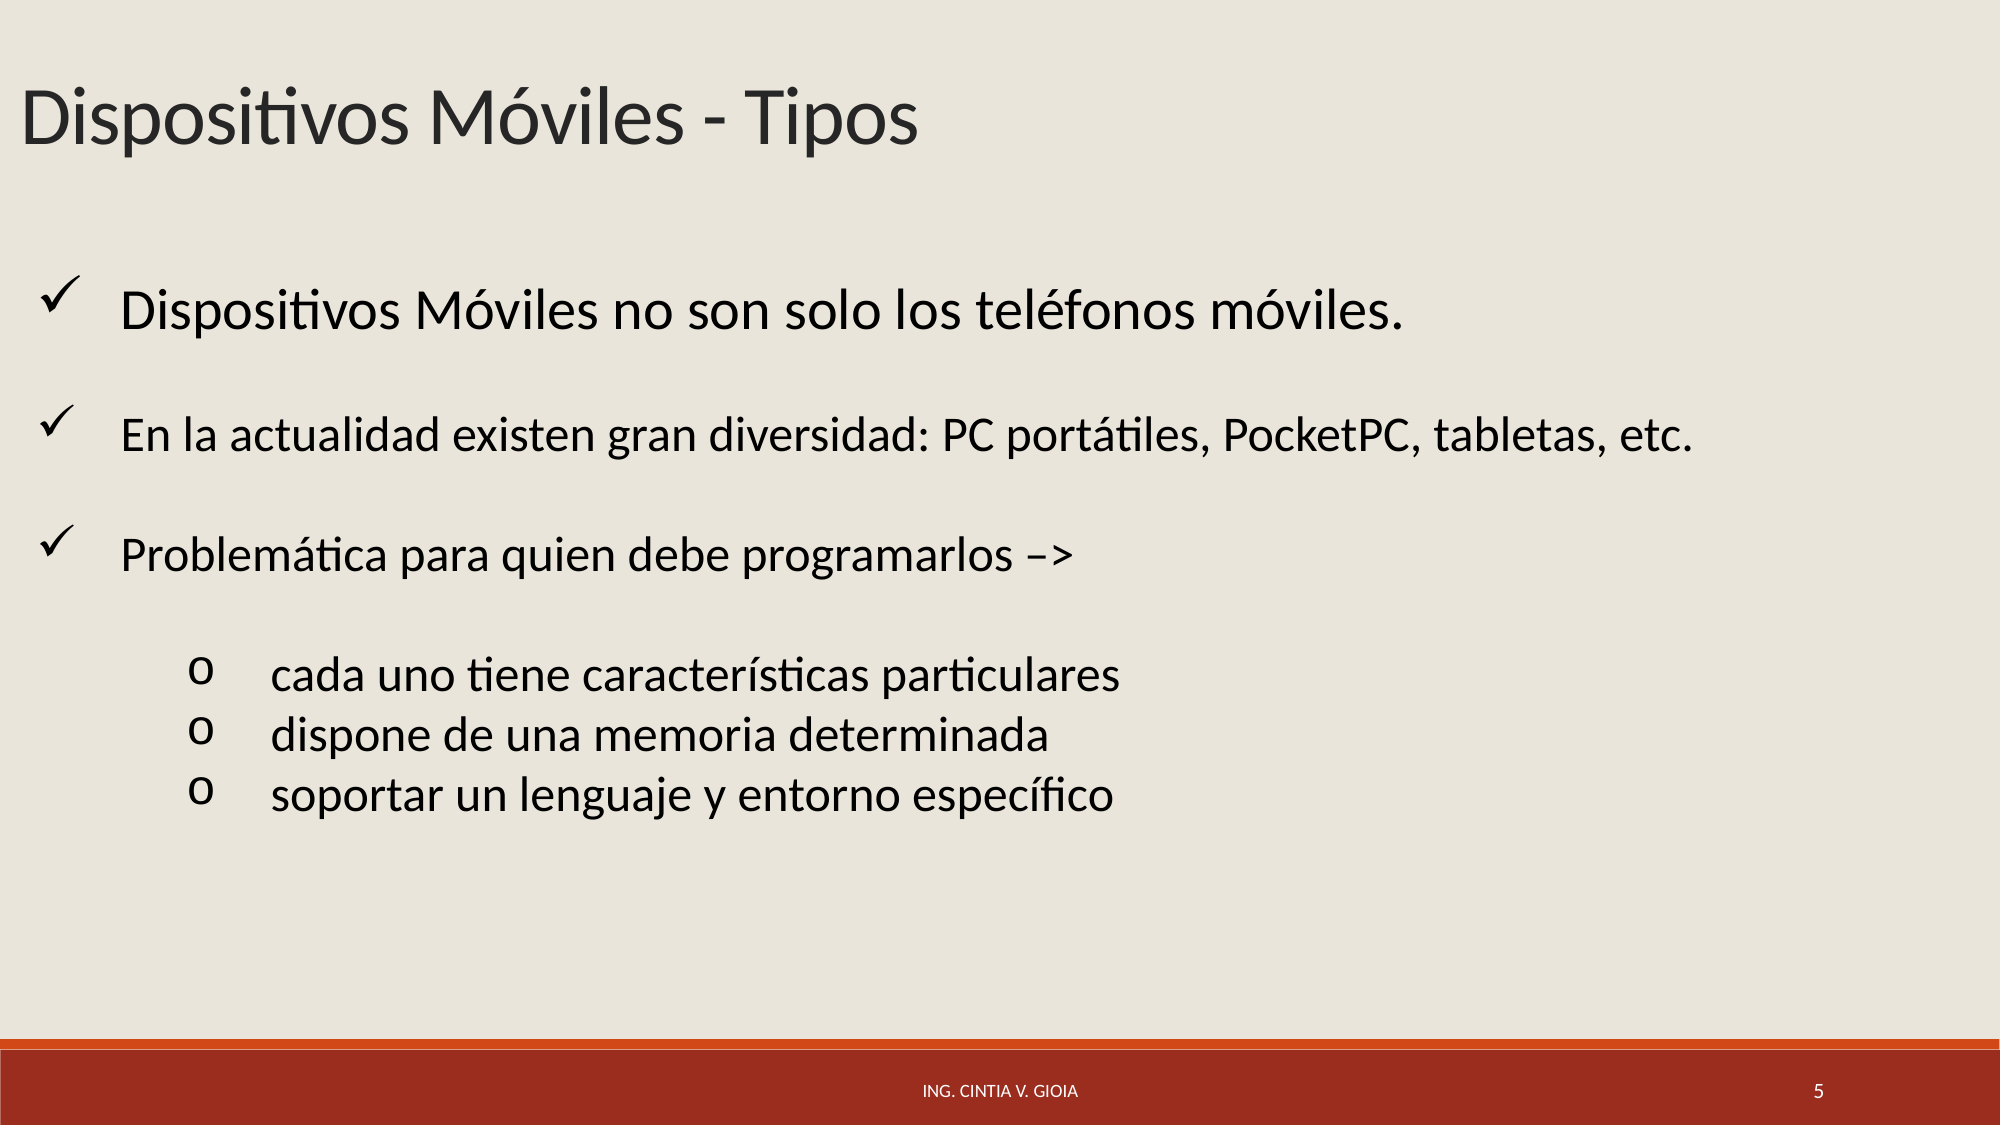

# Dispositivos Móviles - Tipos

Dispositivos Móviles no son solo los teléfonos móviles.

En la actualidad existen gran diversidad: PC portátiles, PocketPC, tabletas, etc.

Problemática para quien debe programarlos –>

cada uno tiene características particulares
dispone de una memoria determinada
soportar un lenguaje y entorno específico

Ing. Cintia V. Gioia
5